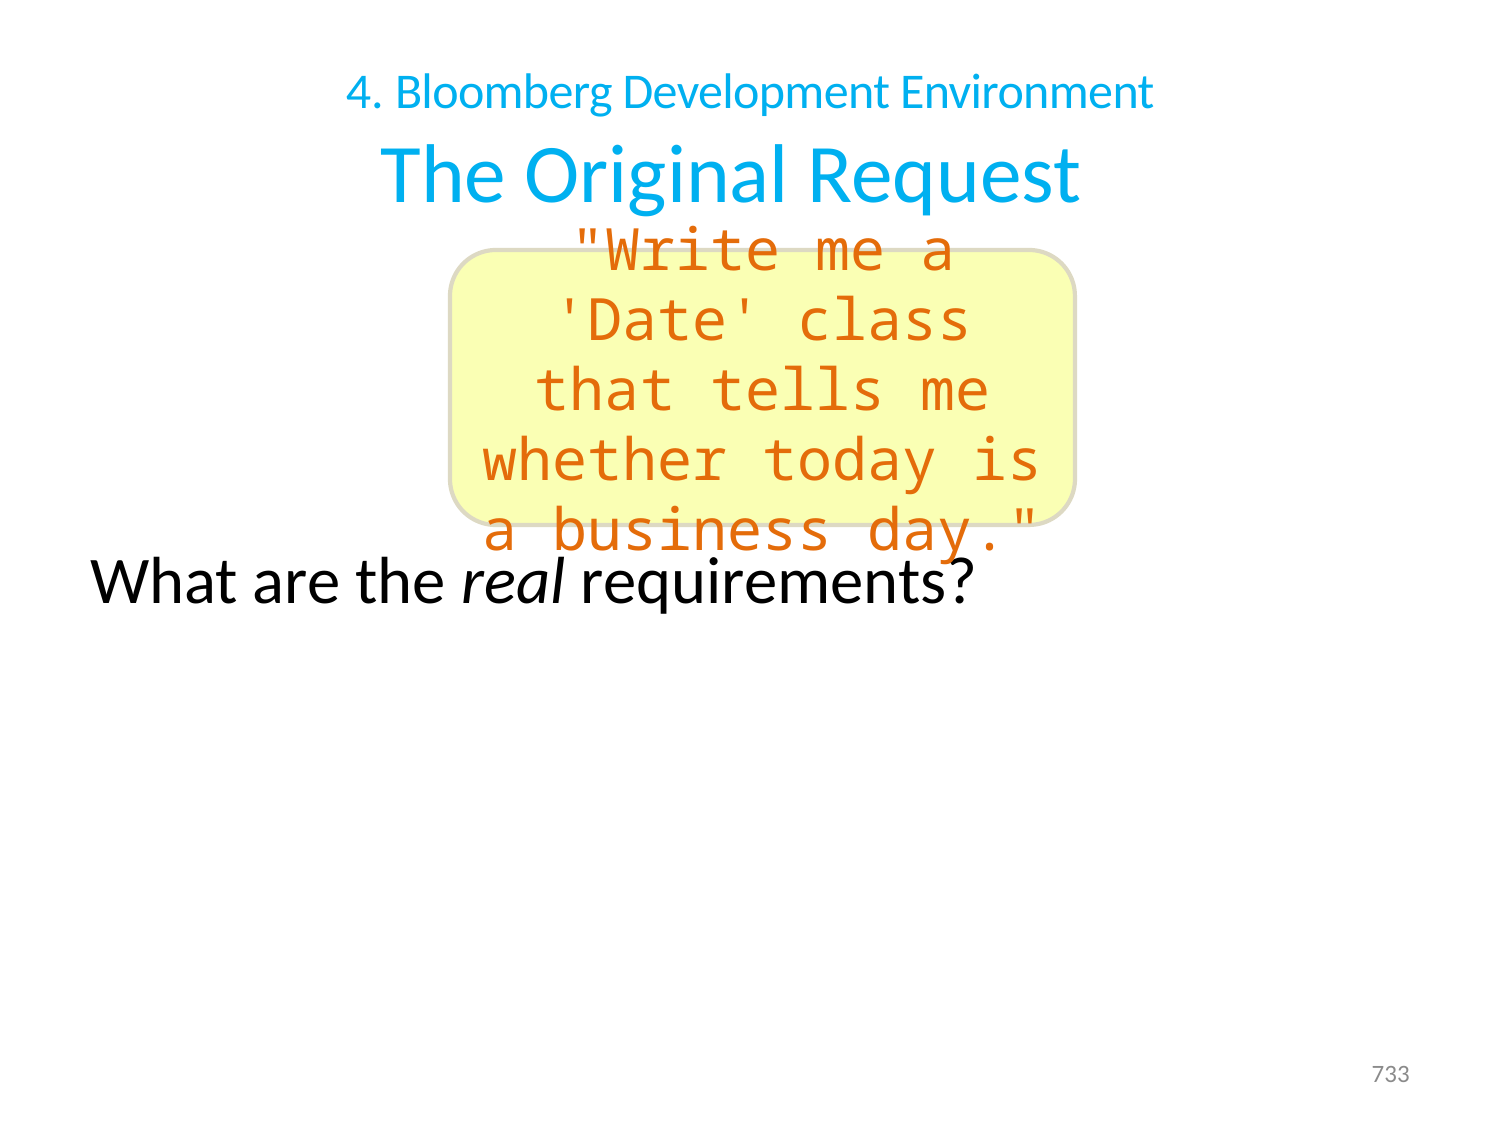

# 4. Bloomberg Development Environment The Original Request
"Write me a 'Date' class that tells me whether today is a business day."

What are the real requirements?

733